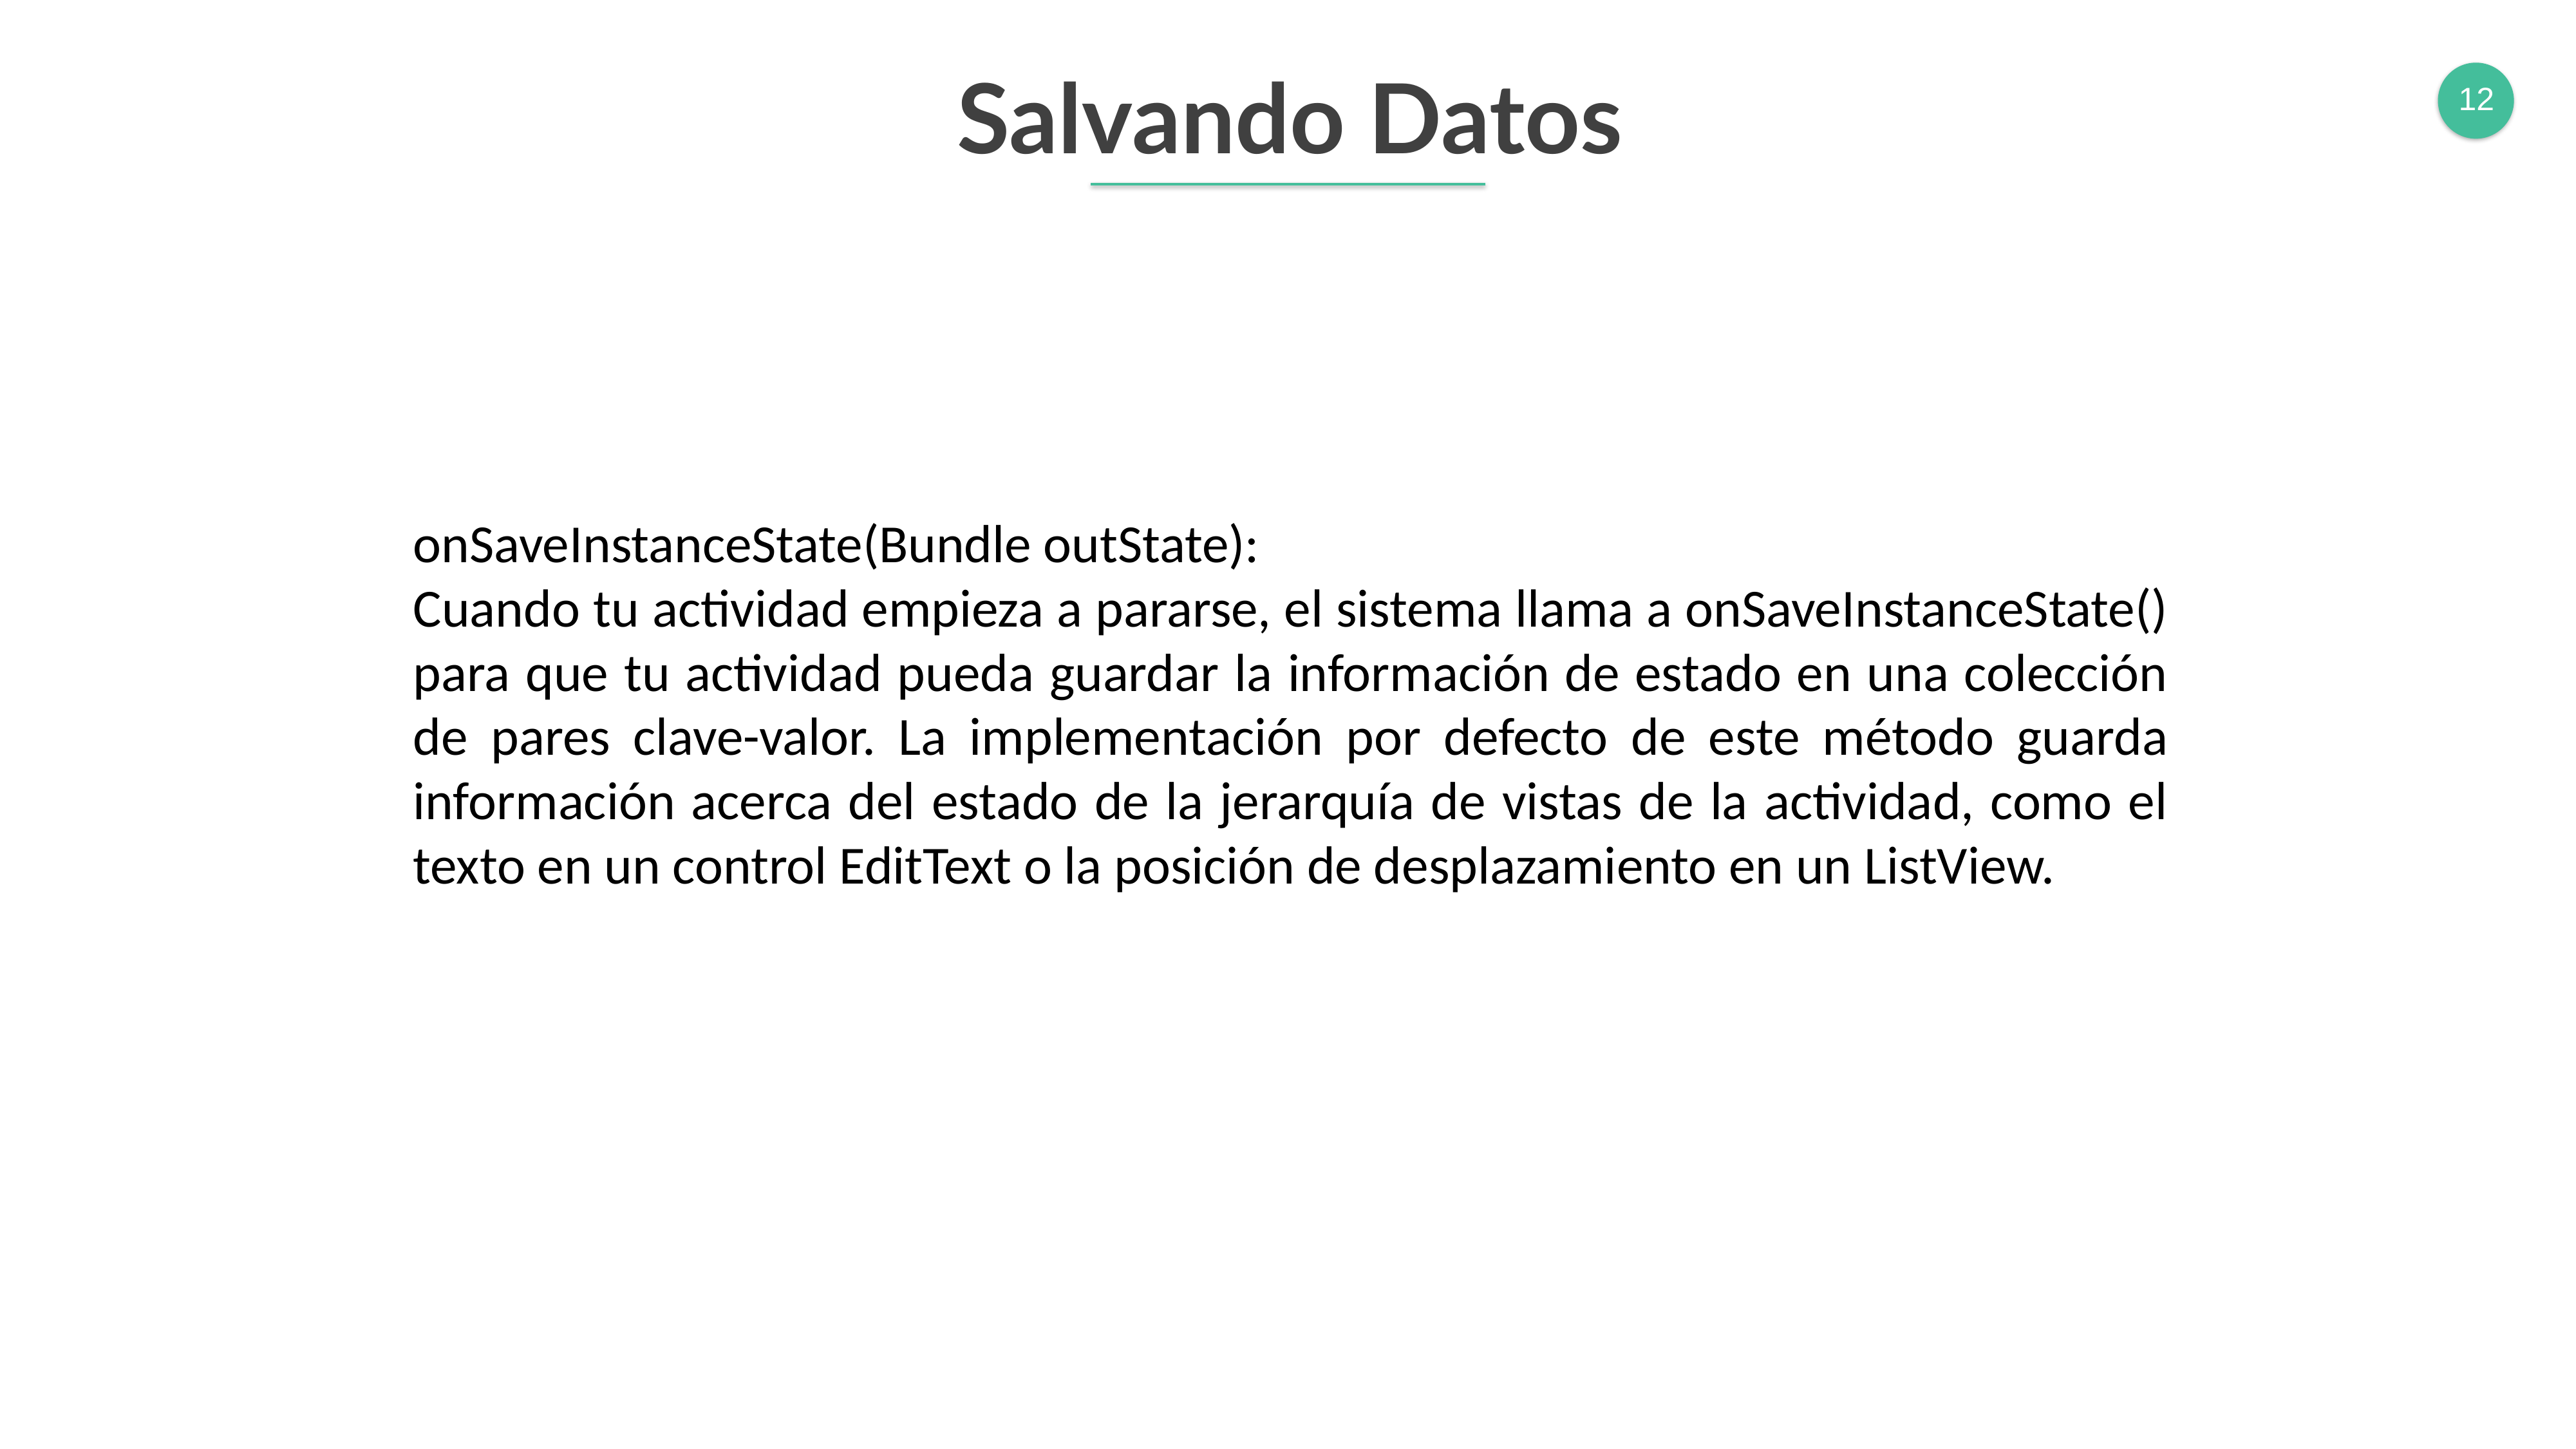

Salvando Datos
onSaveInstanceState(Bundle outState):
Cuando tu actividad empieza a pararse, el sistema llama a onSaveInstanceState() para que tu actividad pueda guardar la información de estado en una colección de pares clave-valor. La implementación por defecto de este método guarda información acerca del estado de la jerarquía de vistas de la actividad, como el texto en un control EditText o la posición de desplazamiento en un ListView.